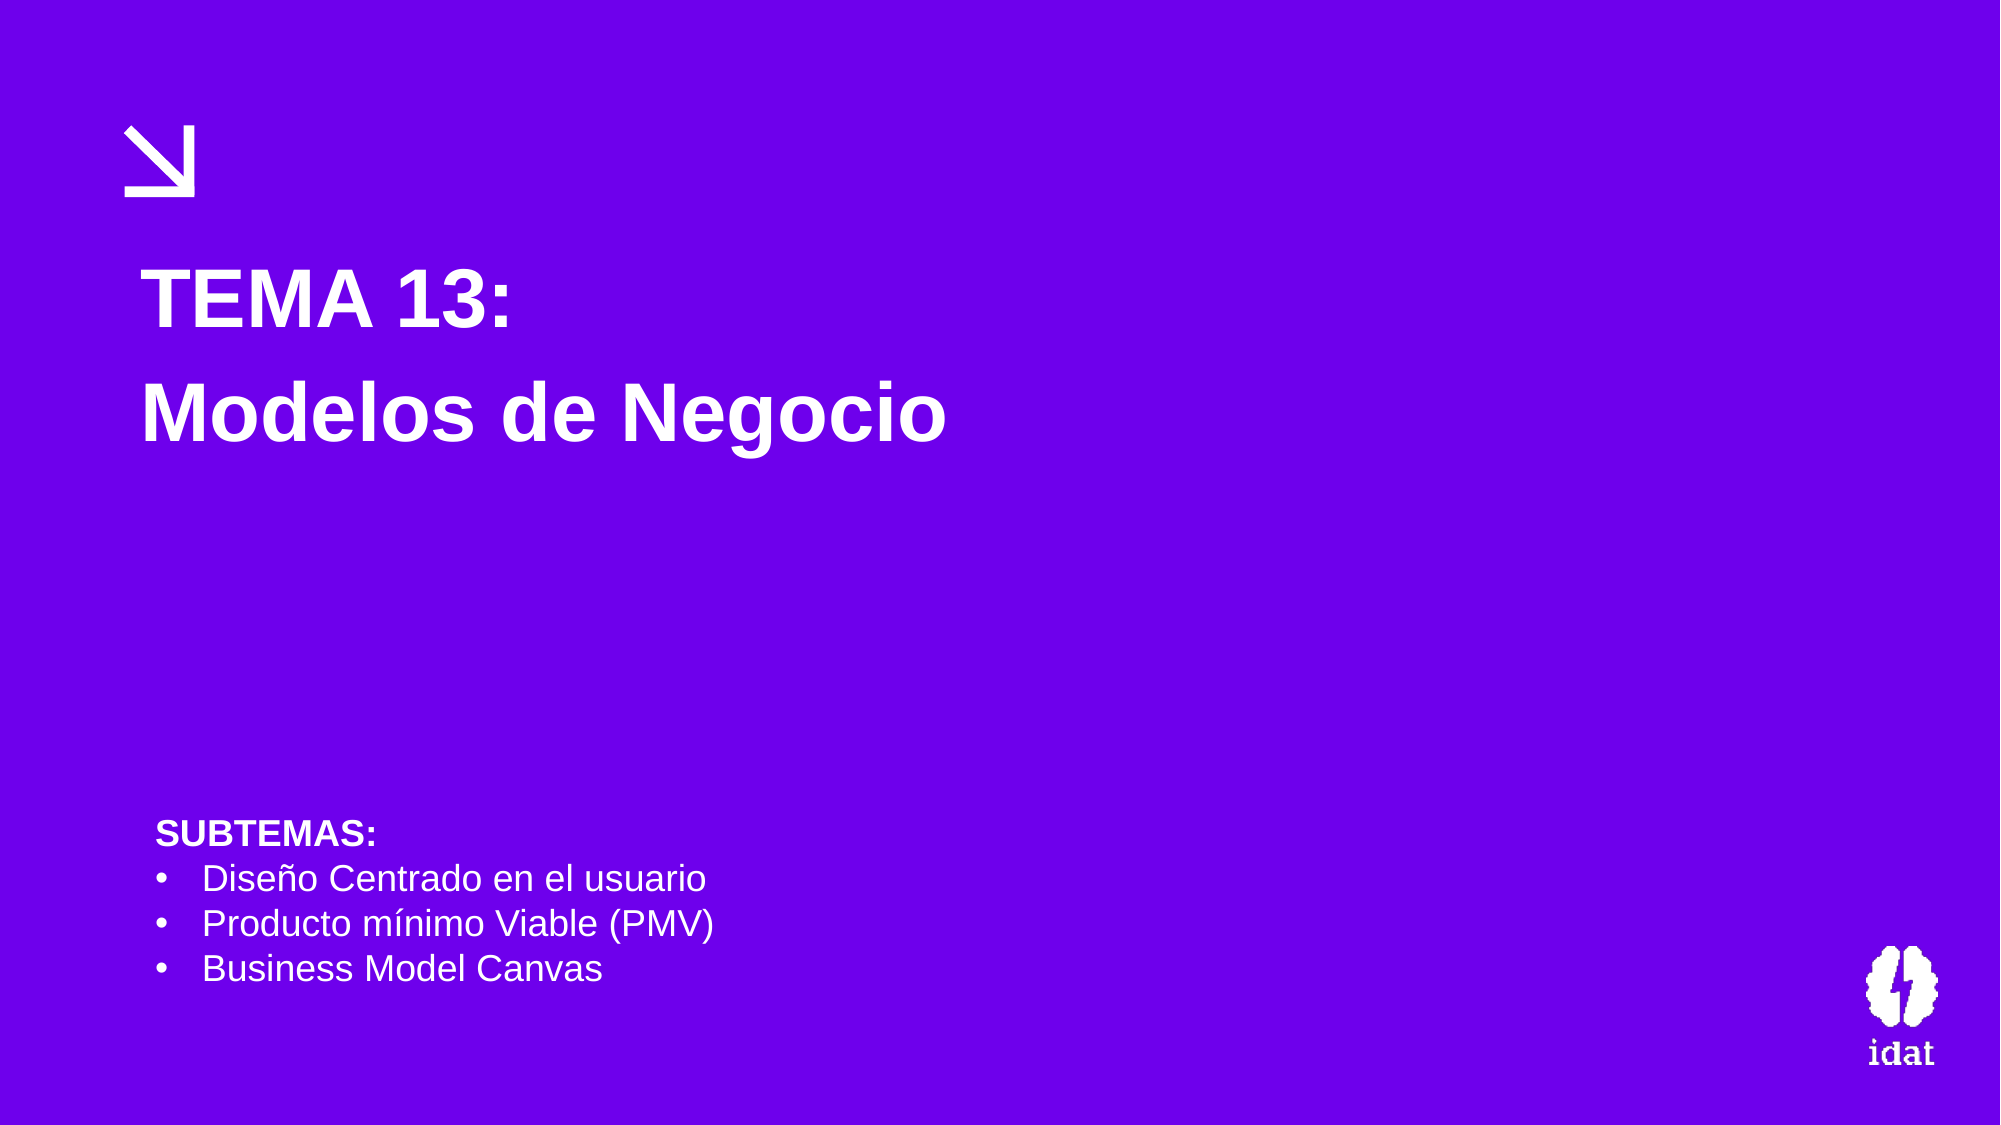

TEMA 13:
Modelos de Negocio

SUBTEMAS:
Diseño Centrado en el usuario
Producto mínimo Viable (PMV)
Business Model Canvas